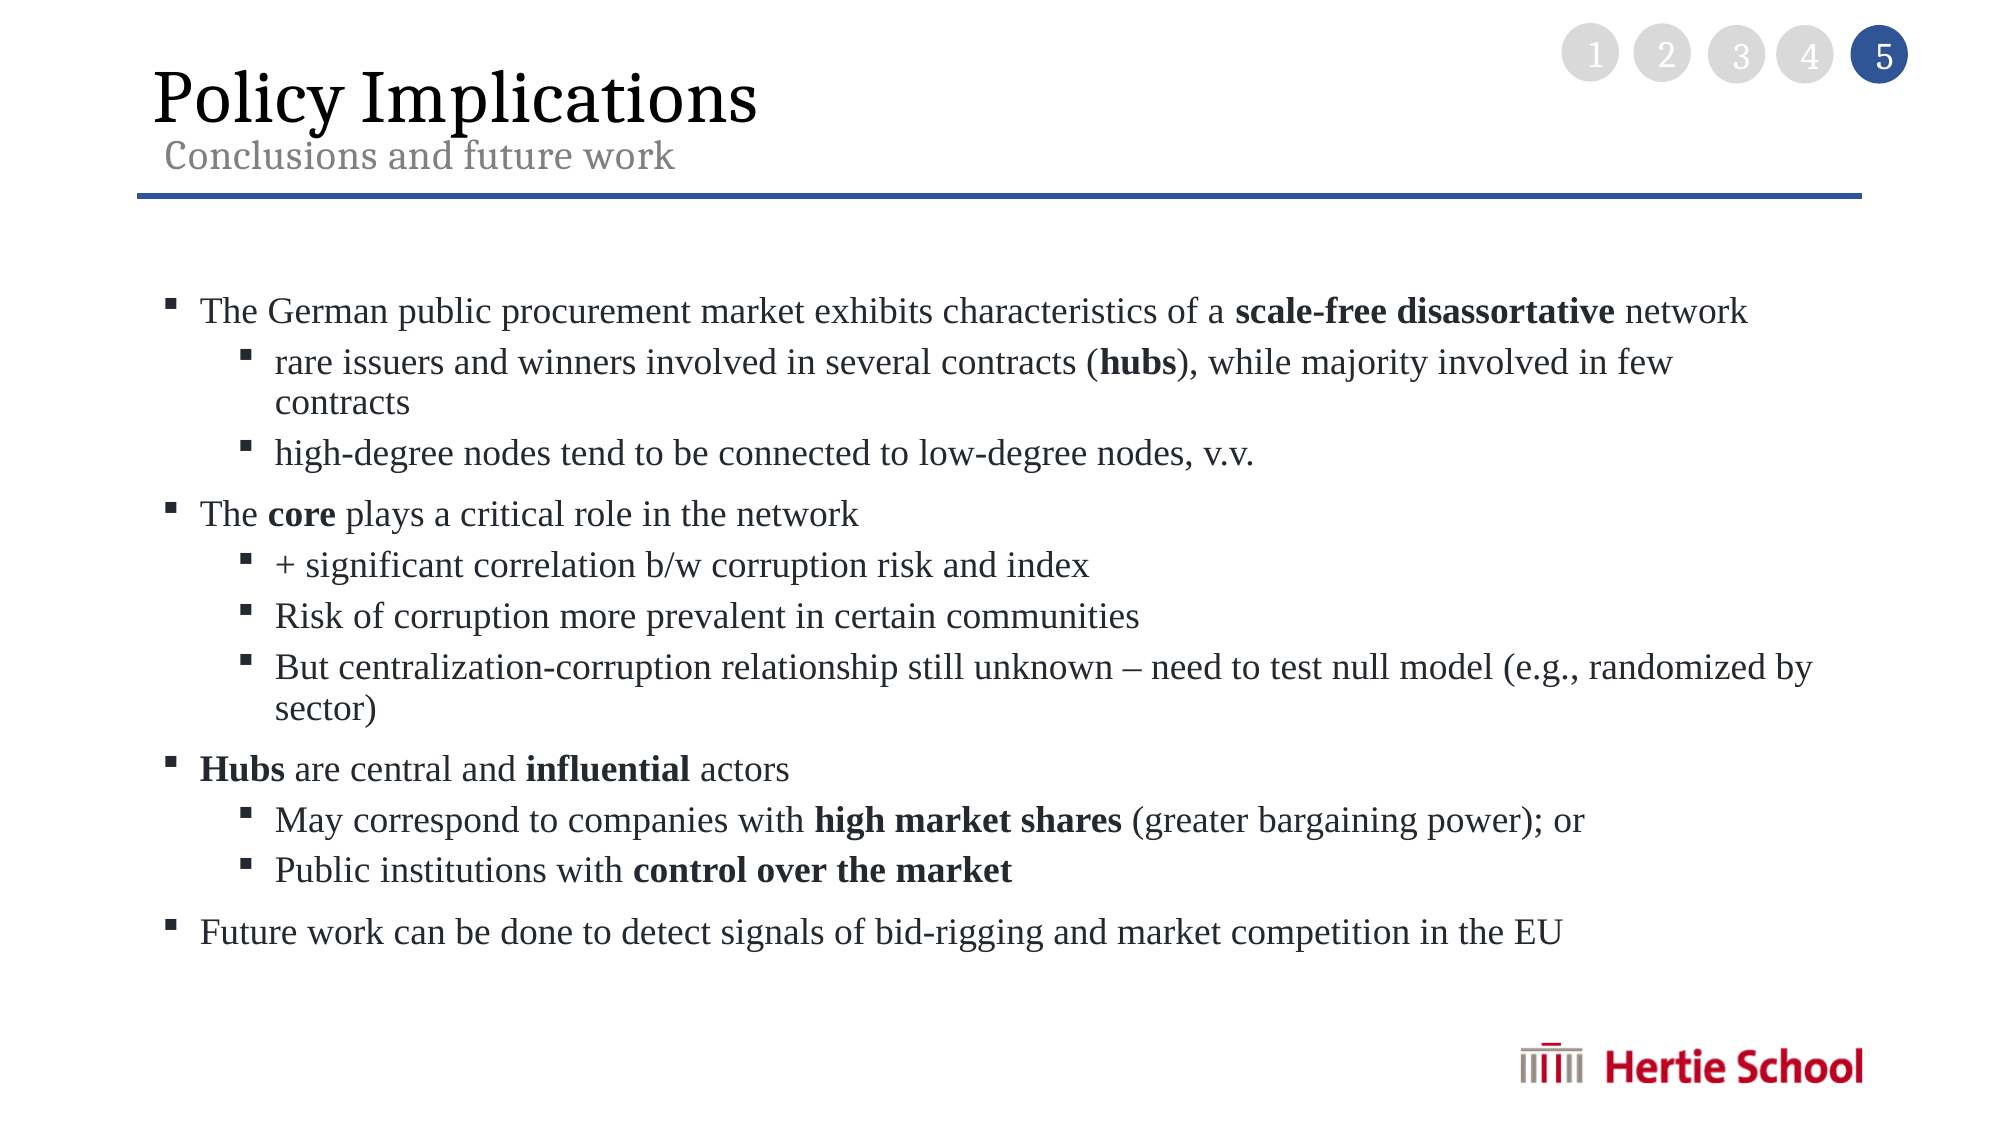

Policy Implications
1
2
3
4
5
Conclusions and future work
The German public procurement market exhibits characteristics of a scale-free disassortative network
rare issuers and winners involved in several contracts (hubs), while majority involved in few contracts
high-degree nodes tend to be connected to low-degree nodes, v.v.
The core plays a critical role in the network
+ significant correlation b/w corruption risk and index
Risk of corruption more prevalent in certain communities
But centralization-corruption relationship still unknown – need to test null model (e.g., randomized by sector)
Hubs are central and influential actors
May correspond to companies with high market shares (greater bargaining power); or
Public institutions with control over the market
Future work can be done to detect signals of bid-rigging and market competition in the EU